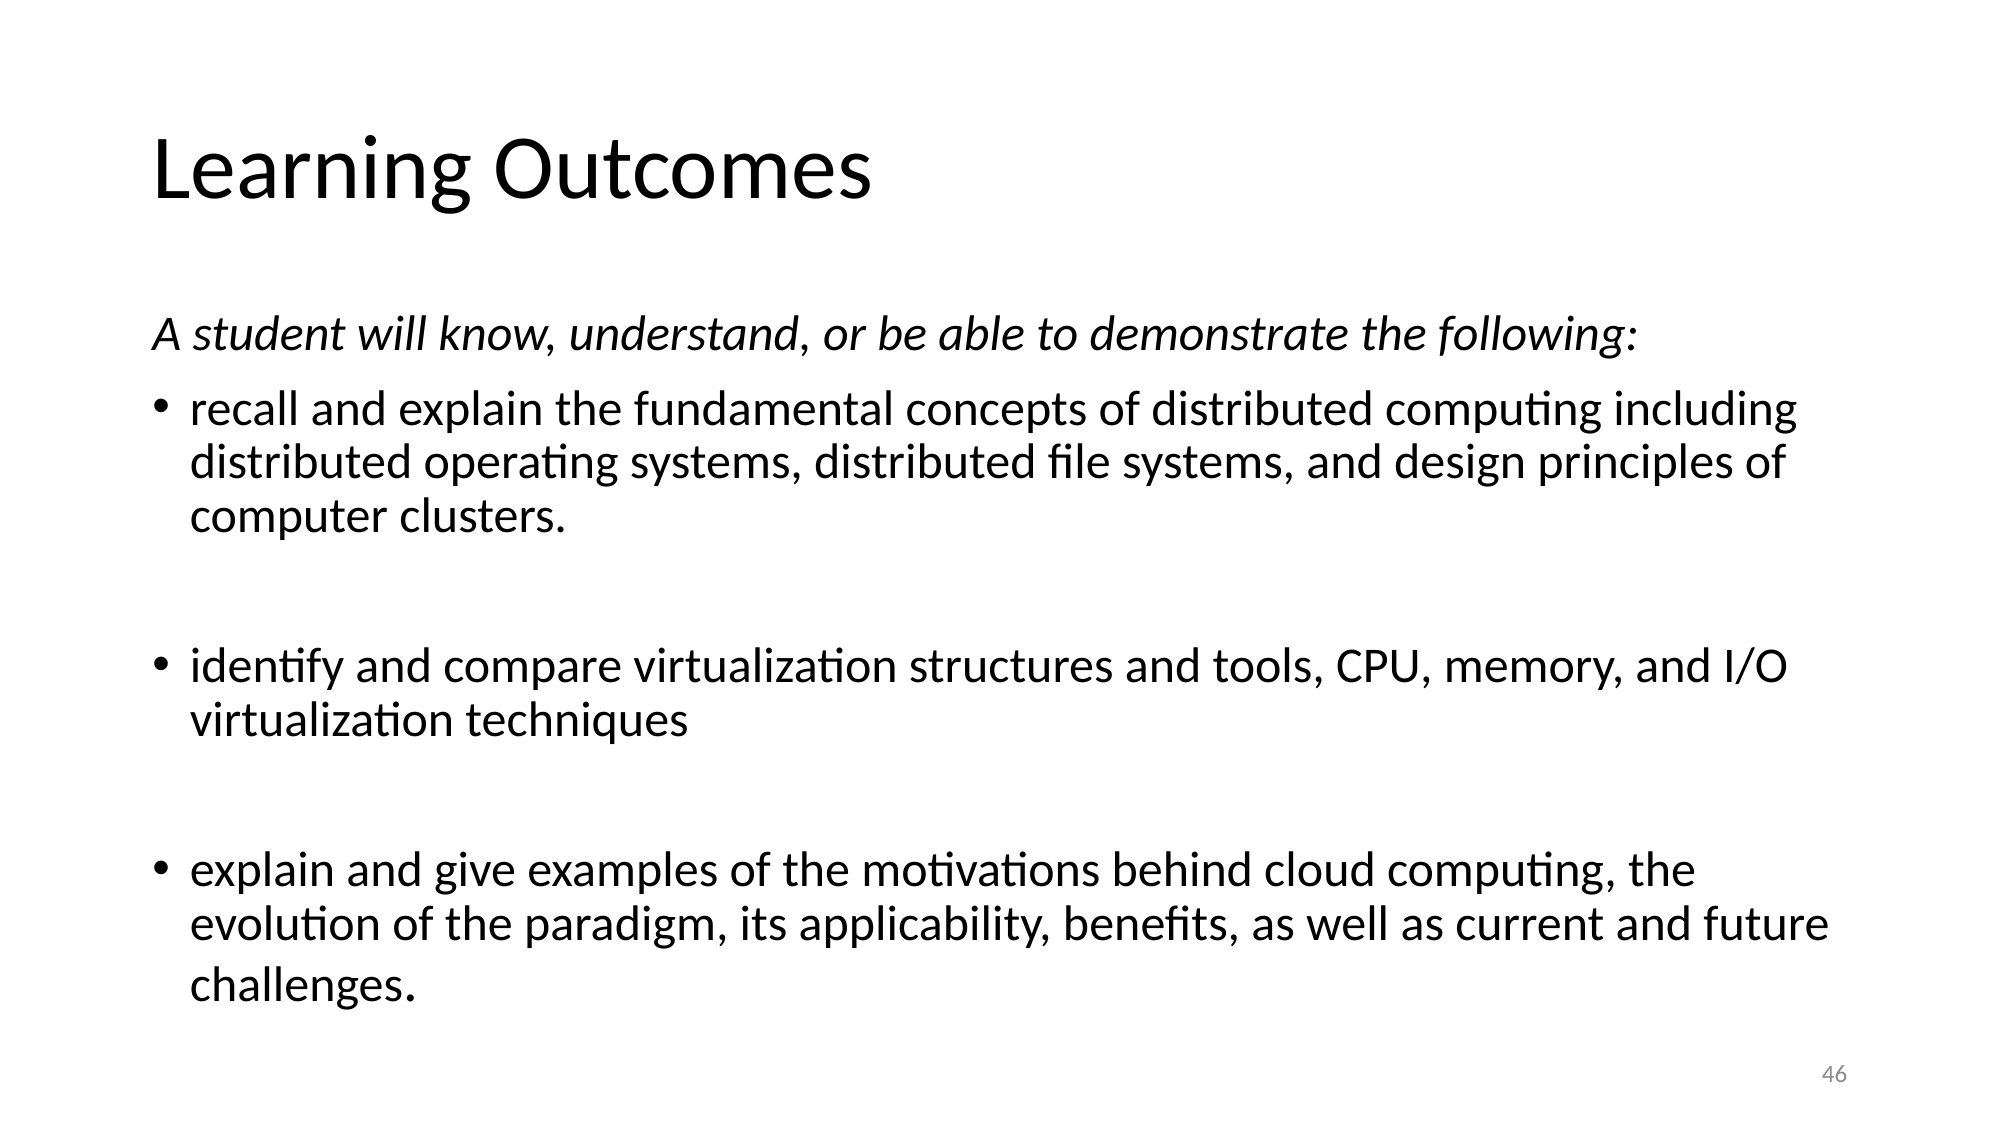

# Learning Outcomes
A student will know, understand, or be able to demonstrate the following:
recall and explain the fundamental concepts of distributed computing including distributed operating systems, distributed file systems, and design principles of computer clusters.

identify and compare virtualization structures and tools, CPU, memory, and I/O virtualization techniques

explain and give examples of the motivations behind cloud computing, the evolution of the paradigm, its applicability, benefits, as well as current and future challenges.

46